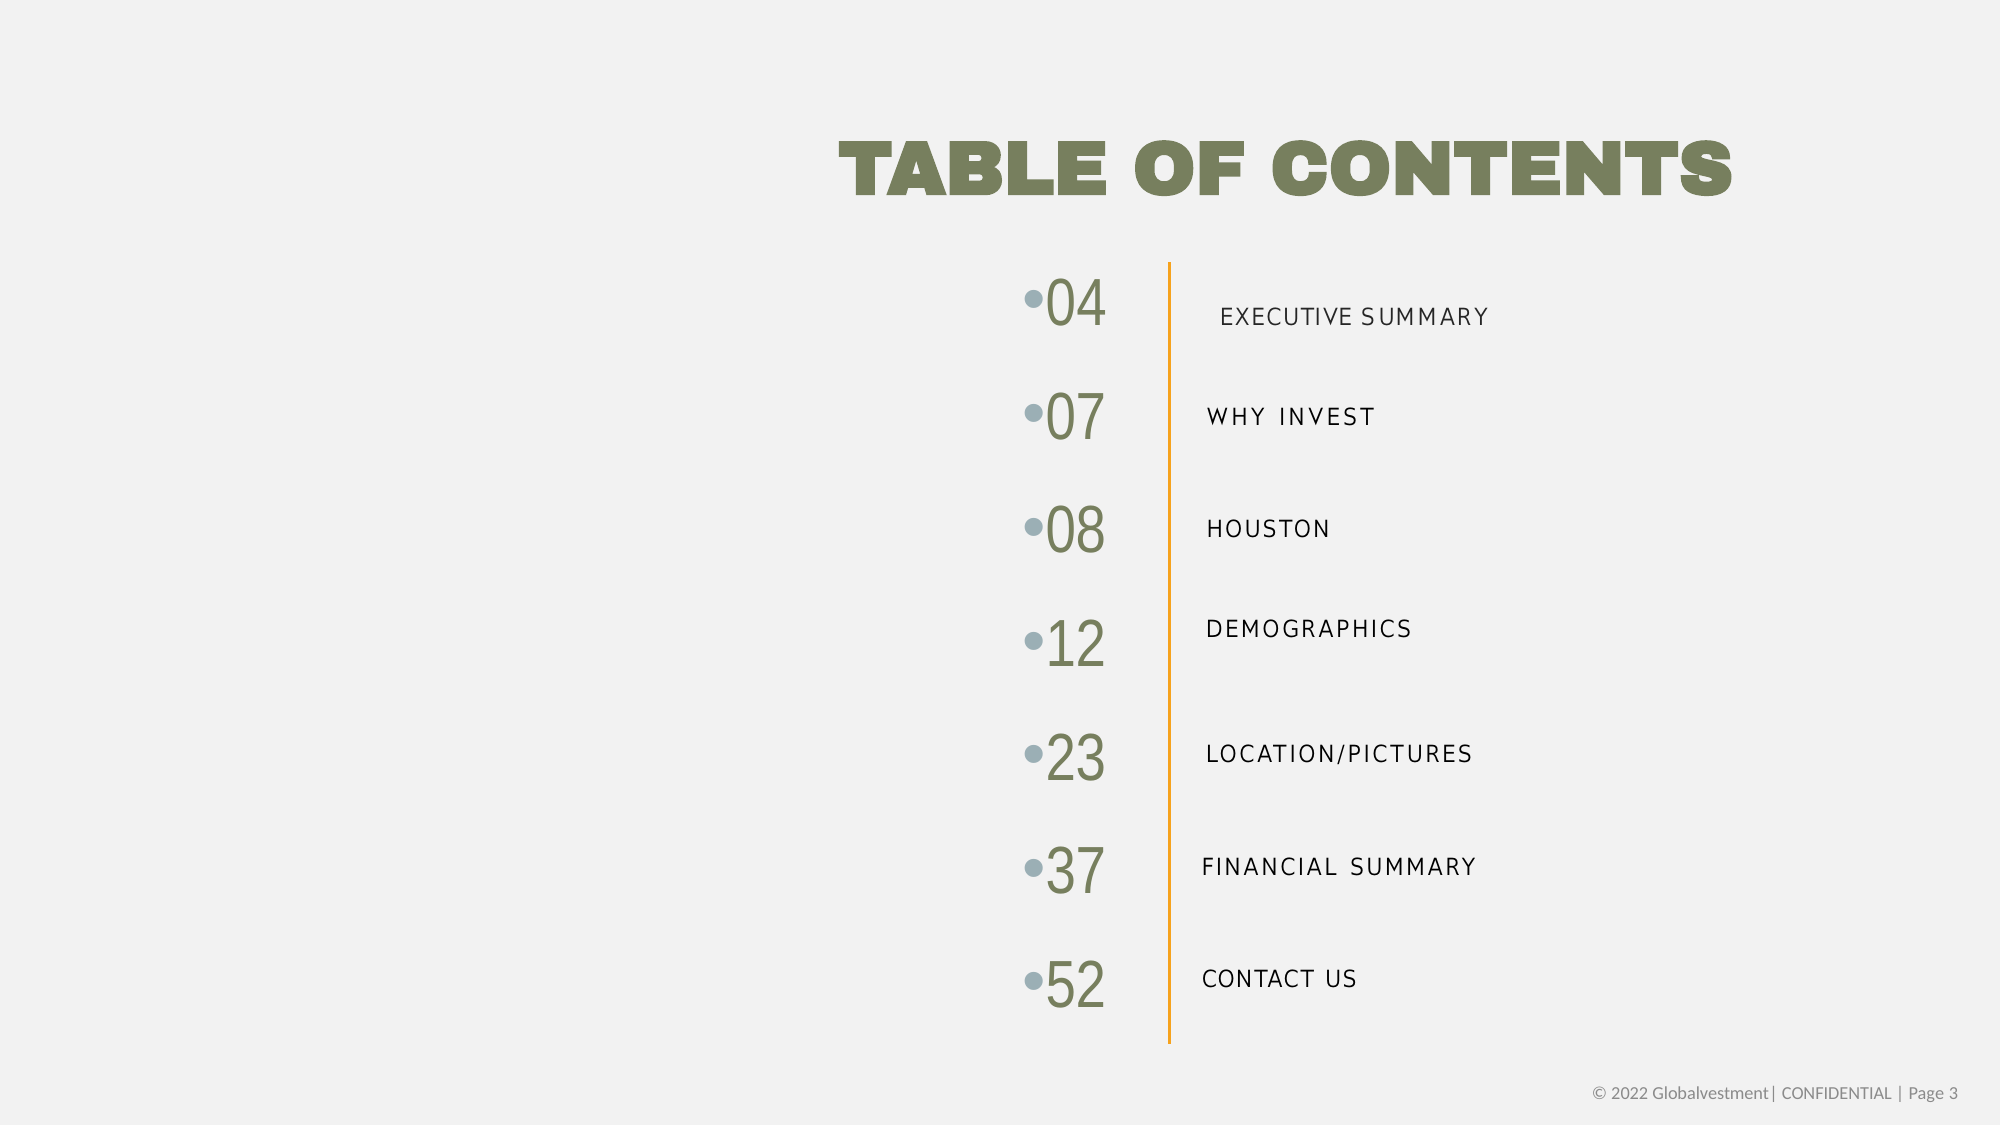

TABLE OF CONTENTS
04	    EXECUTIVE SUMMARY
07
08
12
23
37
52

 WHY INVEST
 HOUSTON
 DEMOGRAPHICS
 LOCATION/PICTURES
FINANCIAL SUMMARY
CONTACT US
© 2022 Globalvestment| CONFIDENTIAL | Page 3